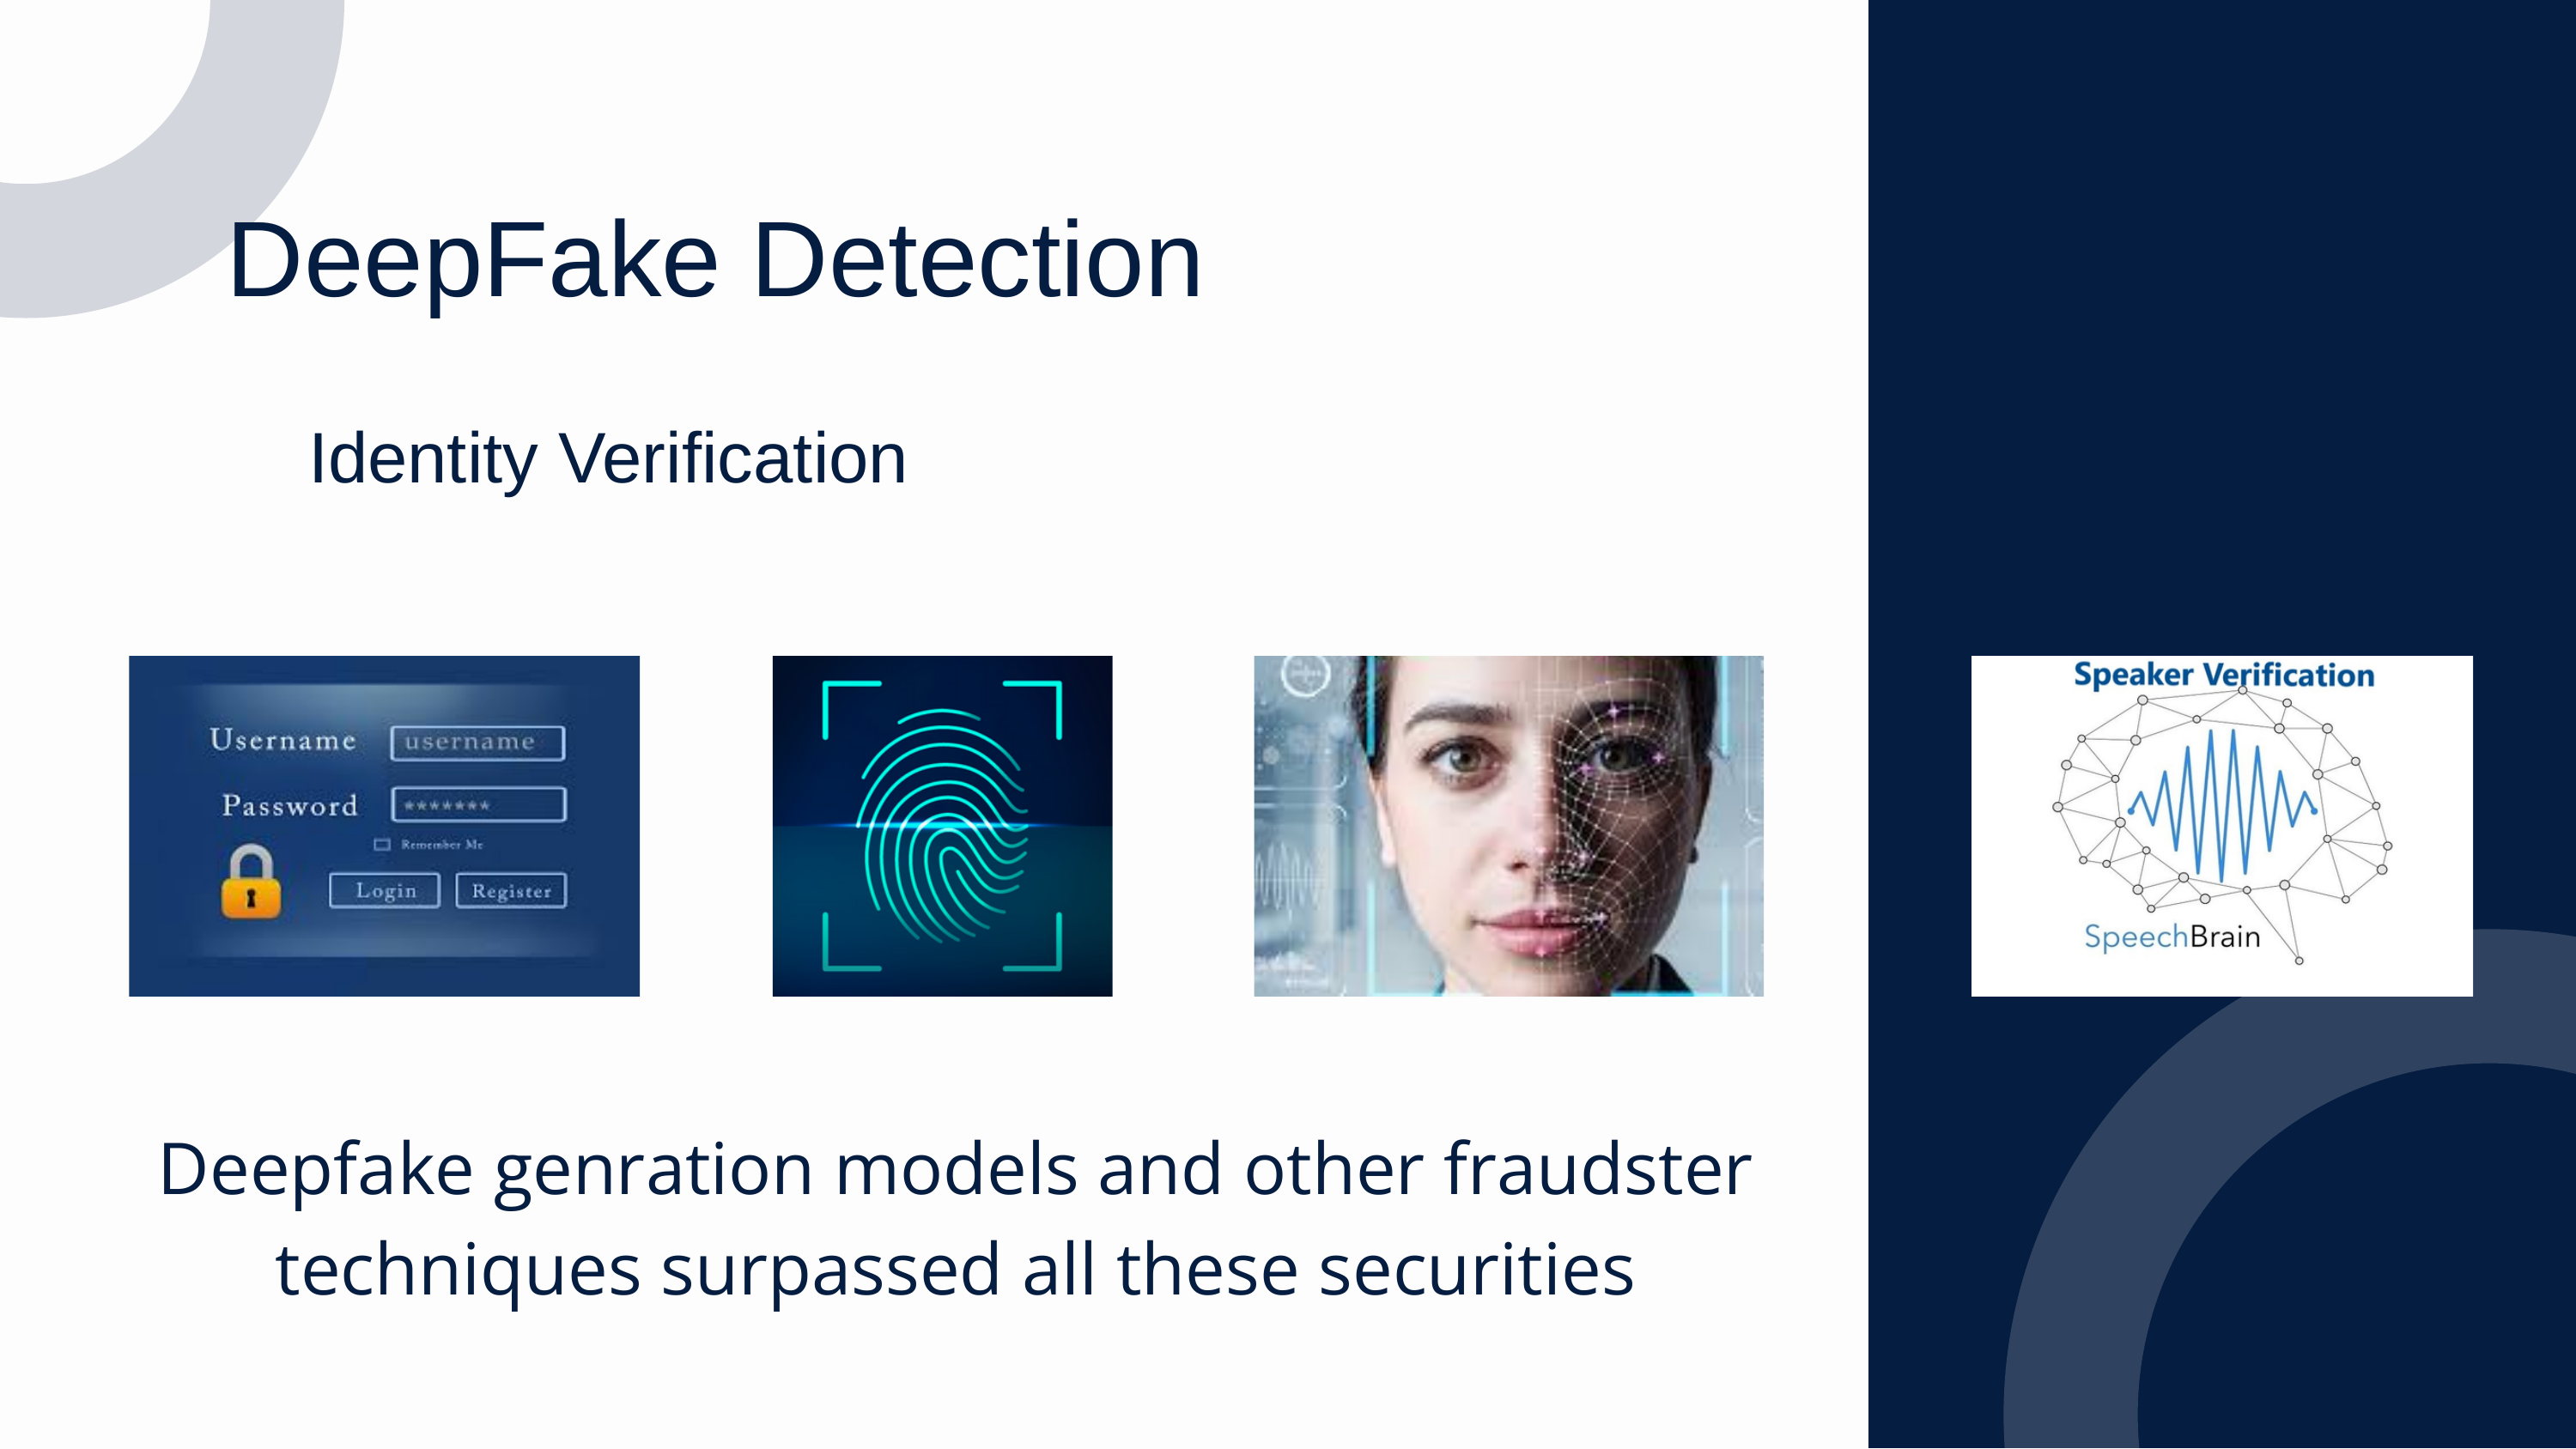

DeepFake Detection
Identity Verification

Deepfake genration models and other fraudster techniques surpassed all these securities